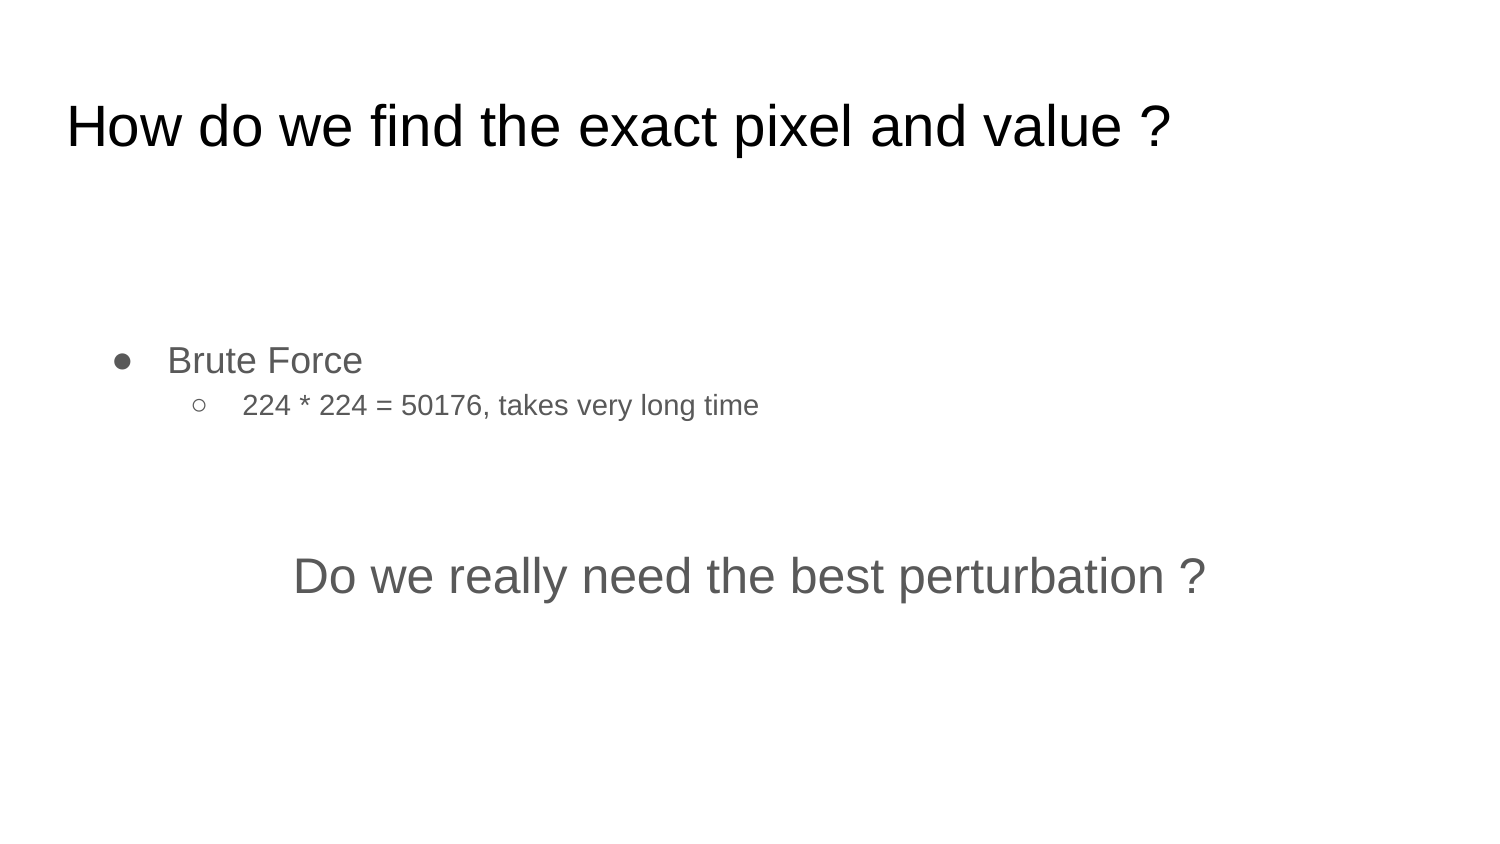

# How do we find the exact pixel and value ?
Brute Force
224 * 224 = 50176, takes very long time
Do we really need the best perturbation ?